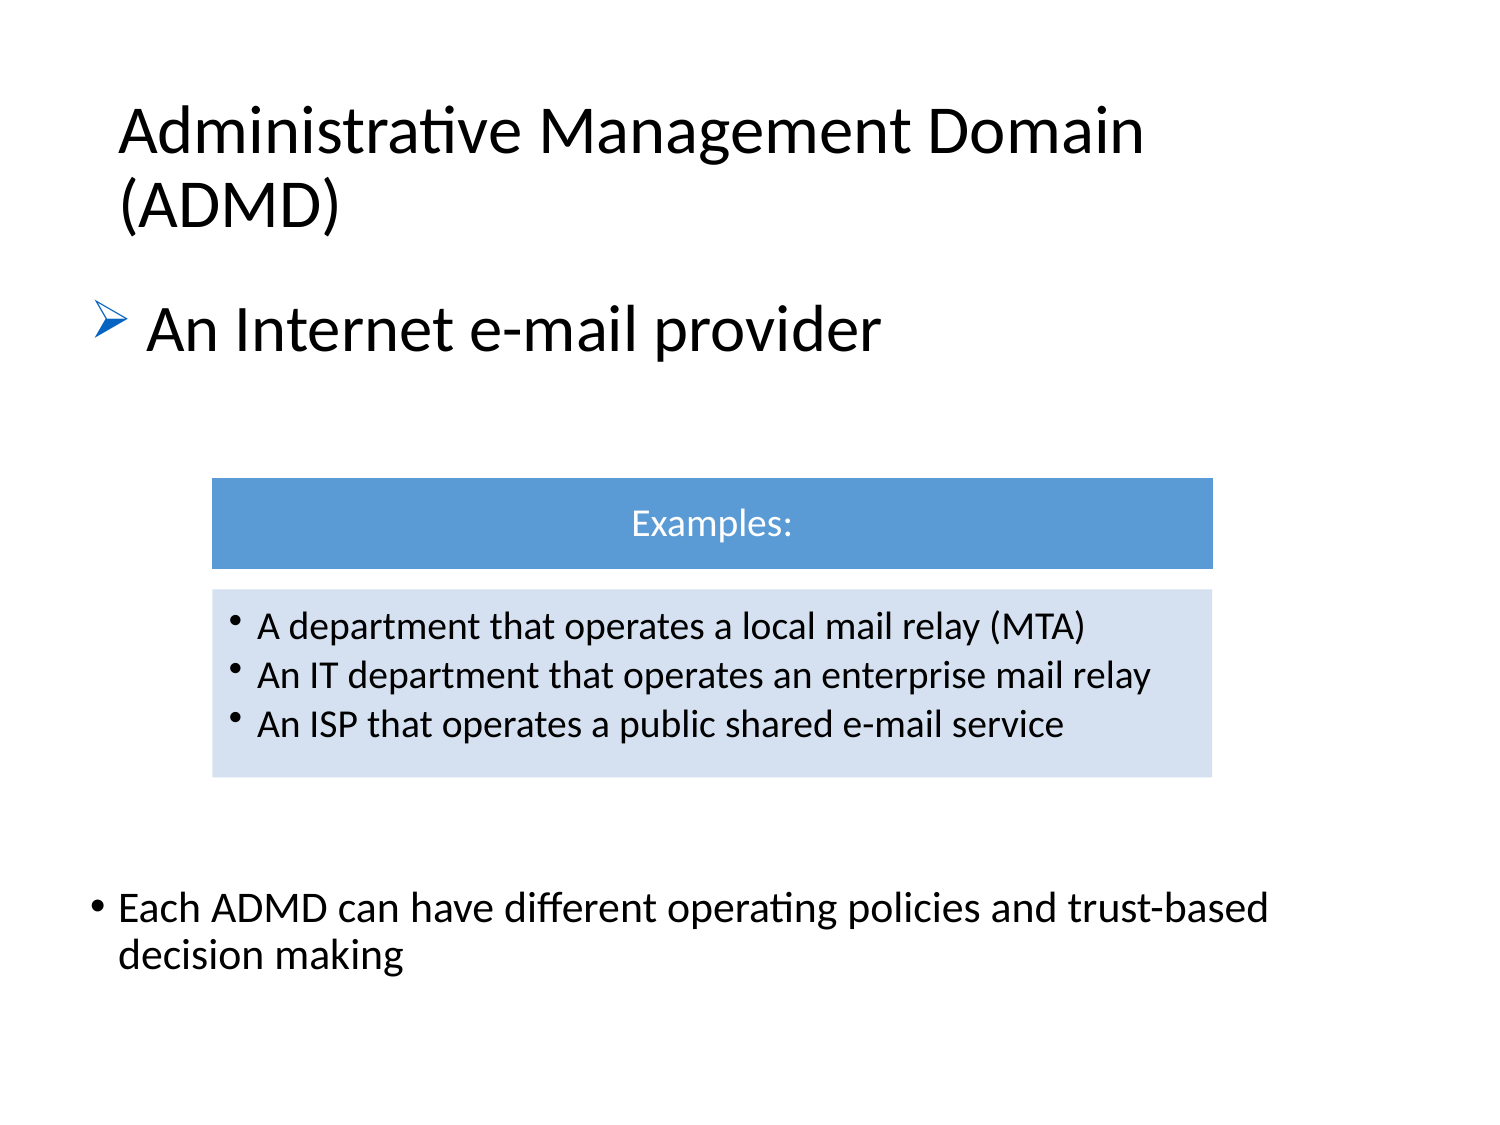

# Administrative Management Domain (ADMD)
An Internet e-mail provider

Each ADMD can have different operating policies and trust-based decision making
Examples:
A department that operates a local mail relay (MTA)
An IT department that operates an enterprise mail relay
An ISP that operates a public shared e-mail service